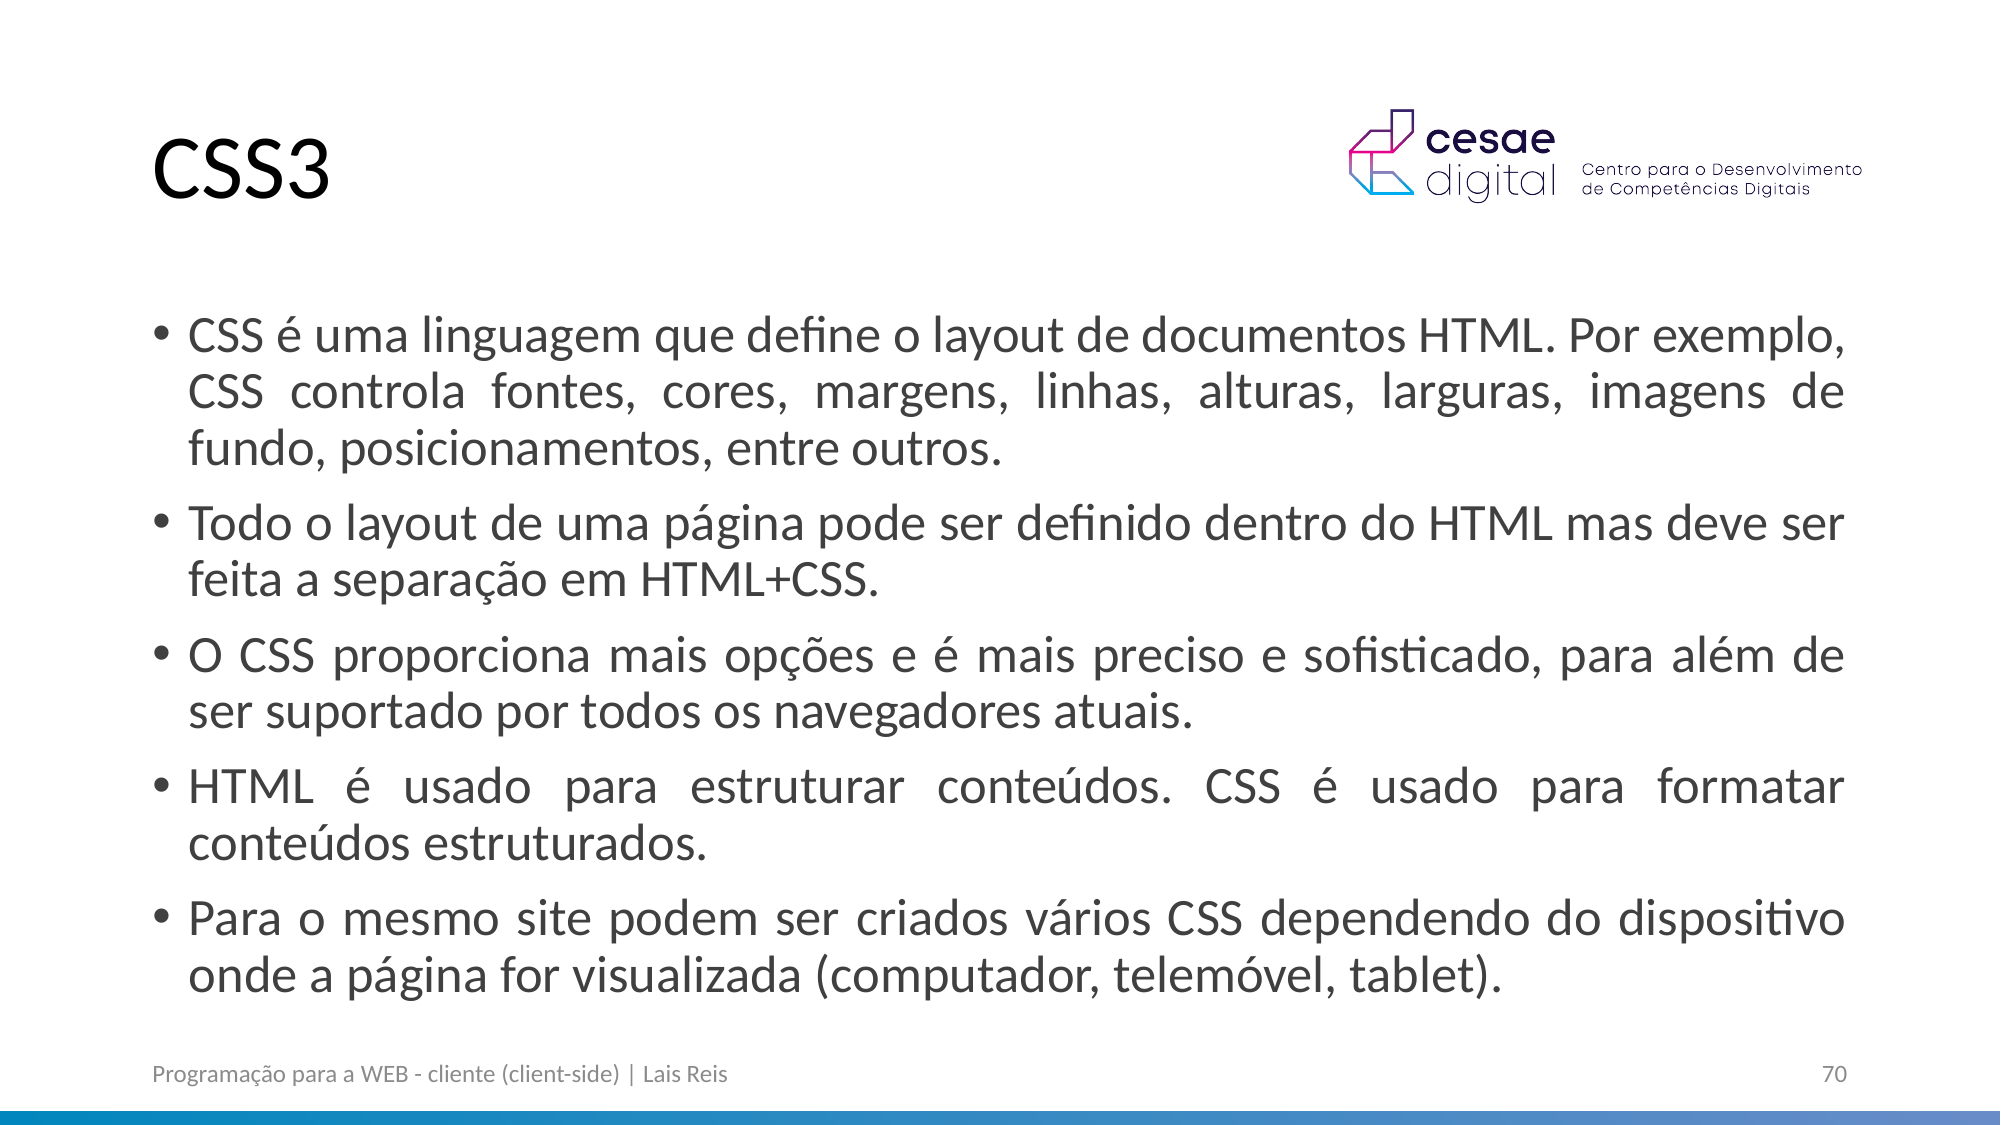

# CSS3
CSS é uma linguagem que define o layout de documentos HTML. Por exemplo, CSS controla fontes, cores, margens, linhas, alturas, larguras, imagens de fundo, posicionamentos, entre outros.
Todo o layout de uma página pode ser definido dentro do HTML mas deve ser feita a separação em HTML+CSS.
O CSS proporciona mais opções e é mais preciso e sofisticado, para além de ser suportado por todos os navegadores atuais.
HTML é usado para estruturar conteúdos. CSS é usado para formatar conteúdos estruturados.
Para o mesmo site podem ser criados vários CSS dependendo do dispositivo onde a página for visualizada (computador, telemóvel, tablet).

Programação para a WEB - cliente (client-side) | Lais Reis
70